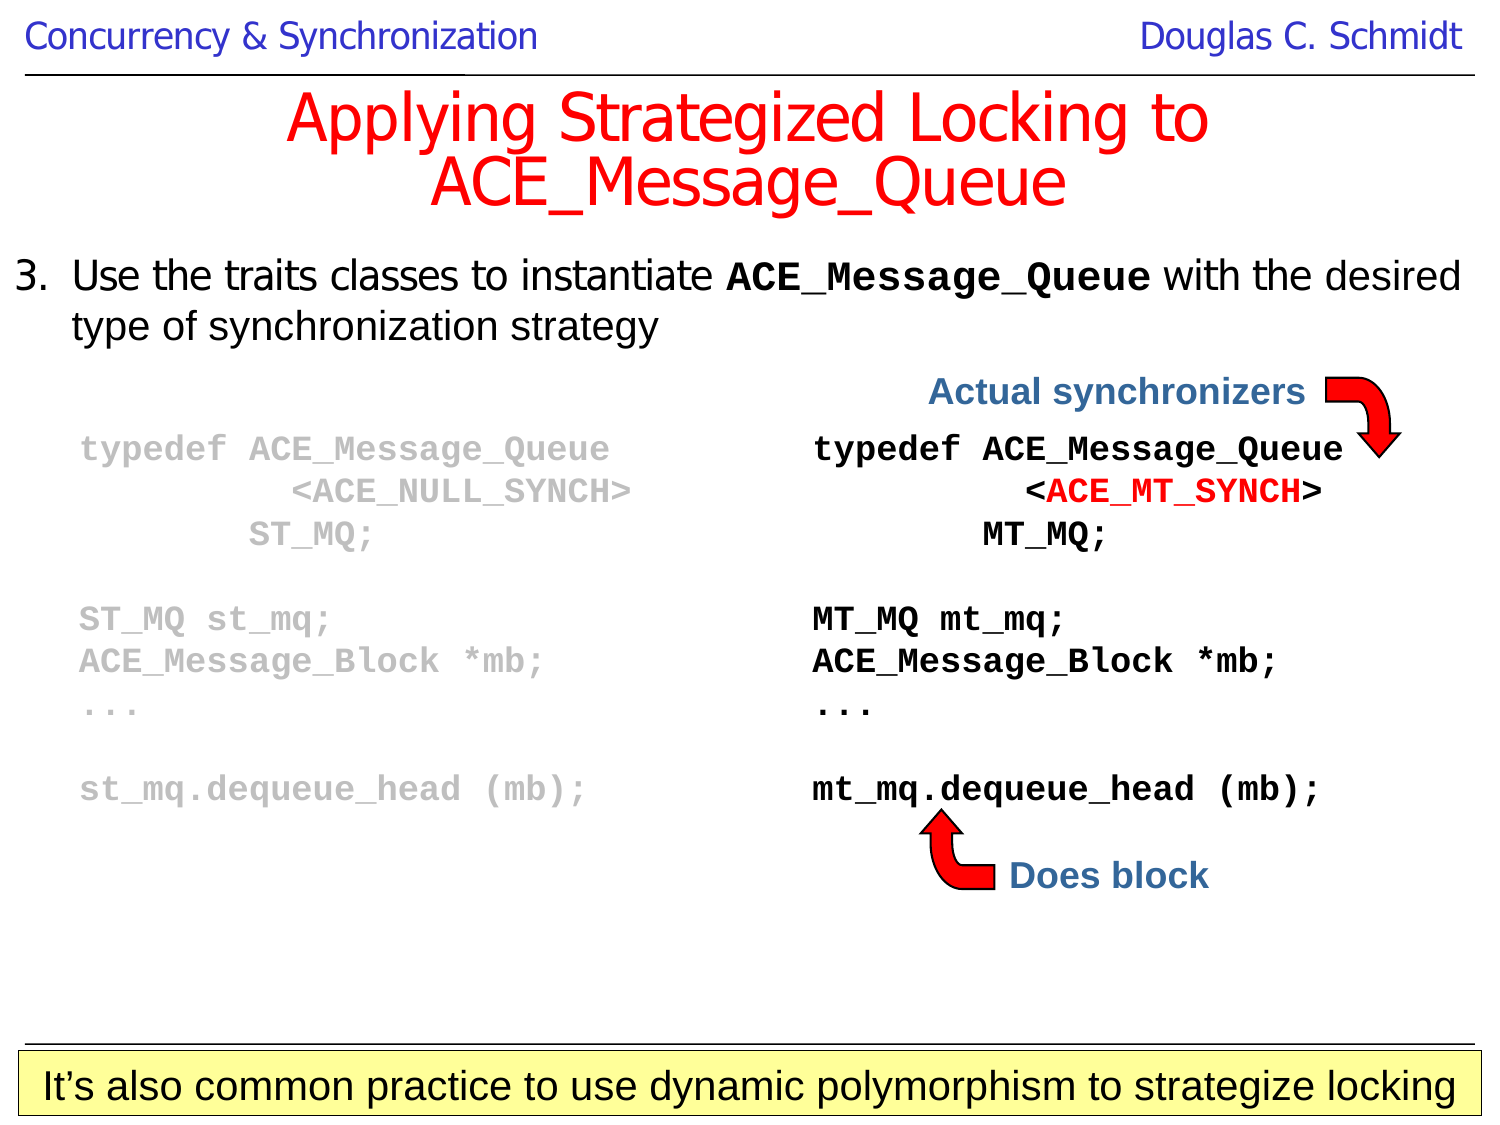

# Applying Strategized Locking to ACE_Message_Queue
Use the traits classes to instantiate ACE_Message_Queue with the desired type of synchronization strategy
Actual synchronizers

typedef ACE_Message_Queue
          <ACE_NULL_SYNCH>
        ST_MQ;

ST_MQ st_mq;
ACE_Message_Block *mb;
...

st_mq.dequeue_head (mb);
typedef ACE_Message_Queue
          <ACE_MT_SYNCH>
        MT_MQ;

MT_MQ mt_mq;
ACE_Message_Block *mb;
...

mt_mq.dequeue_head (mb);

Does block

It’s also common practice to use dynamic polymorphism to strategize locking